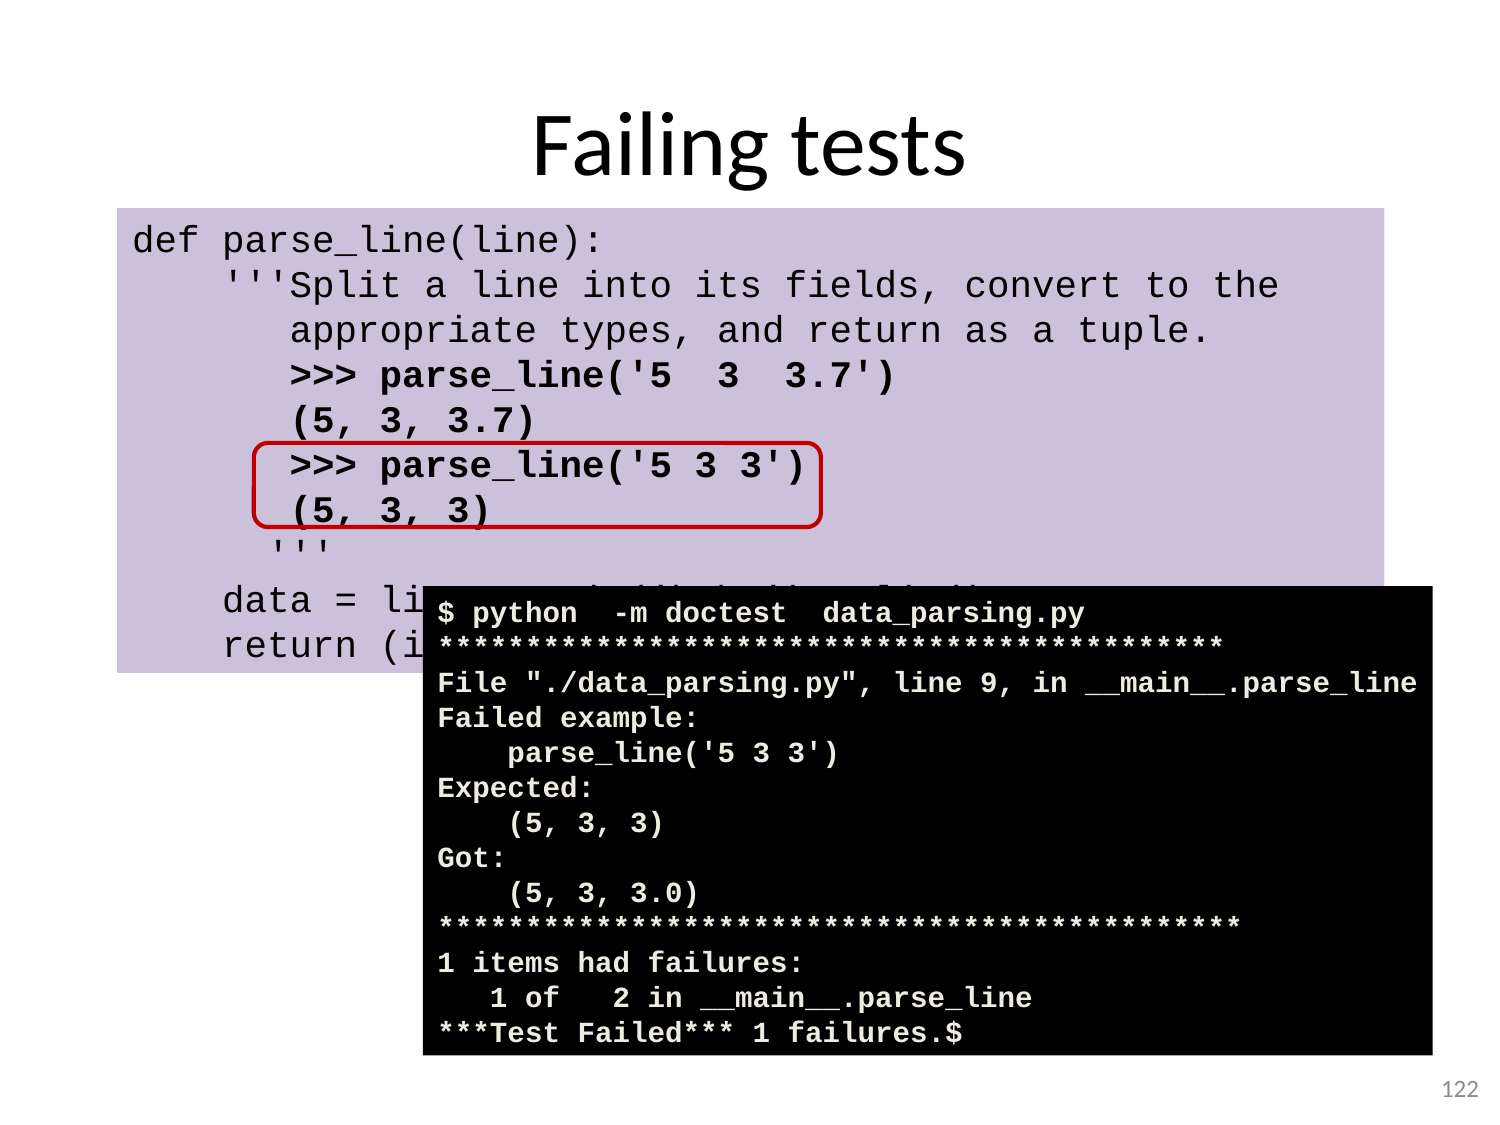

# Failing tests
def parse_line(line):
    '''Split a line into its fields, convert to the
       appropriate types, and return as a tuple.
       >>> parse_line('5  3  3.7')
       (5, 3, 3.7)
       >>> parse_line('5 3 3')
       (5, 3, 3)
      '''
    data = line.rstrip('\r\n').split()
    return (int(data[0]), int(data[1]), float(data[2]))

$ python  -m doctest  data_parsing.py
*********************************************
File "./data_parsing.py", line 9, in __main__.parse_line
Failed example:
    parse_line('5 3 3')
Expected:
    (5, 3, 3)
Got:
    (5, 3, 3.0)
**********************************************
1 items had failures:
   1 of   2 in __main__.parse_line
***Test Failed*** 1 failures.$
122